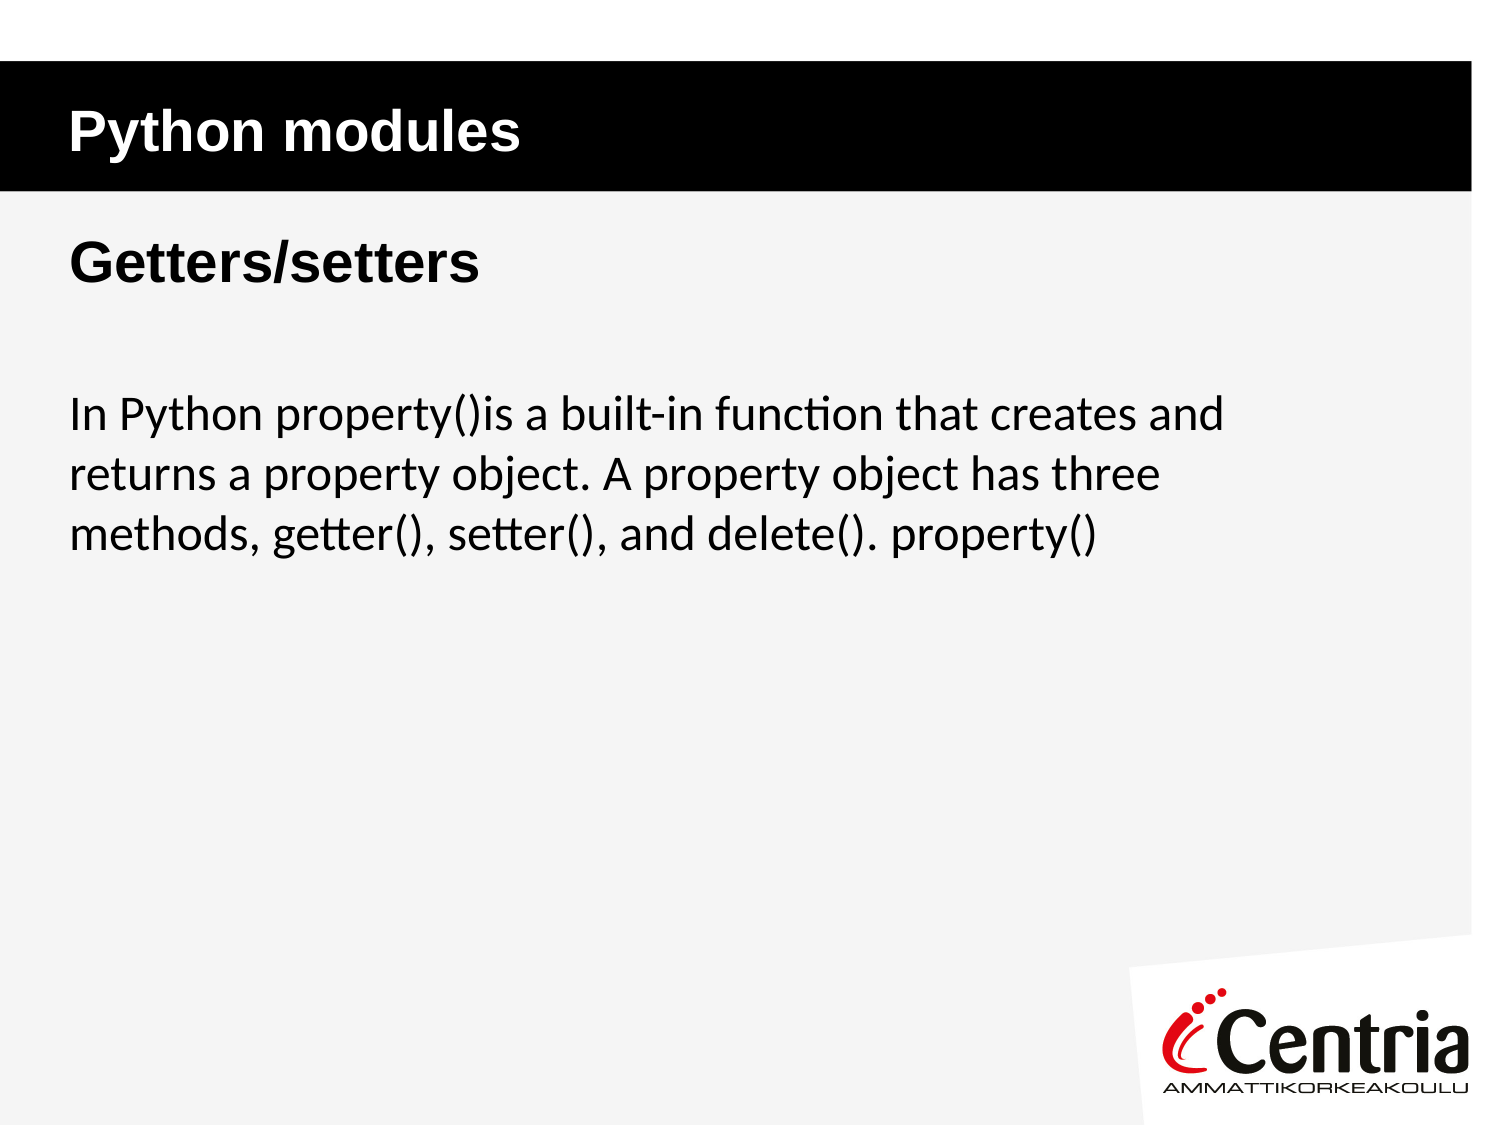

Python modules
Getters/setters

In Python property()is a built-in function that creates and returns a property object. A property object has three methods, getter(), setter(), and delete(). property()